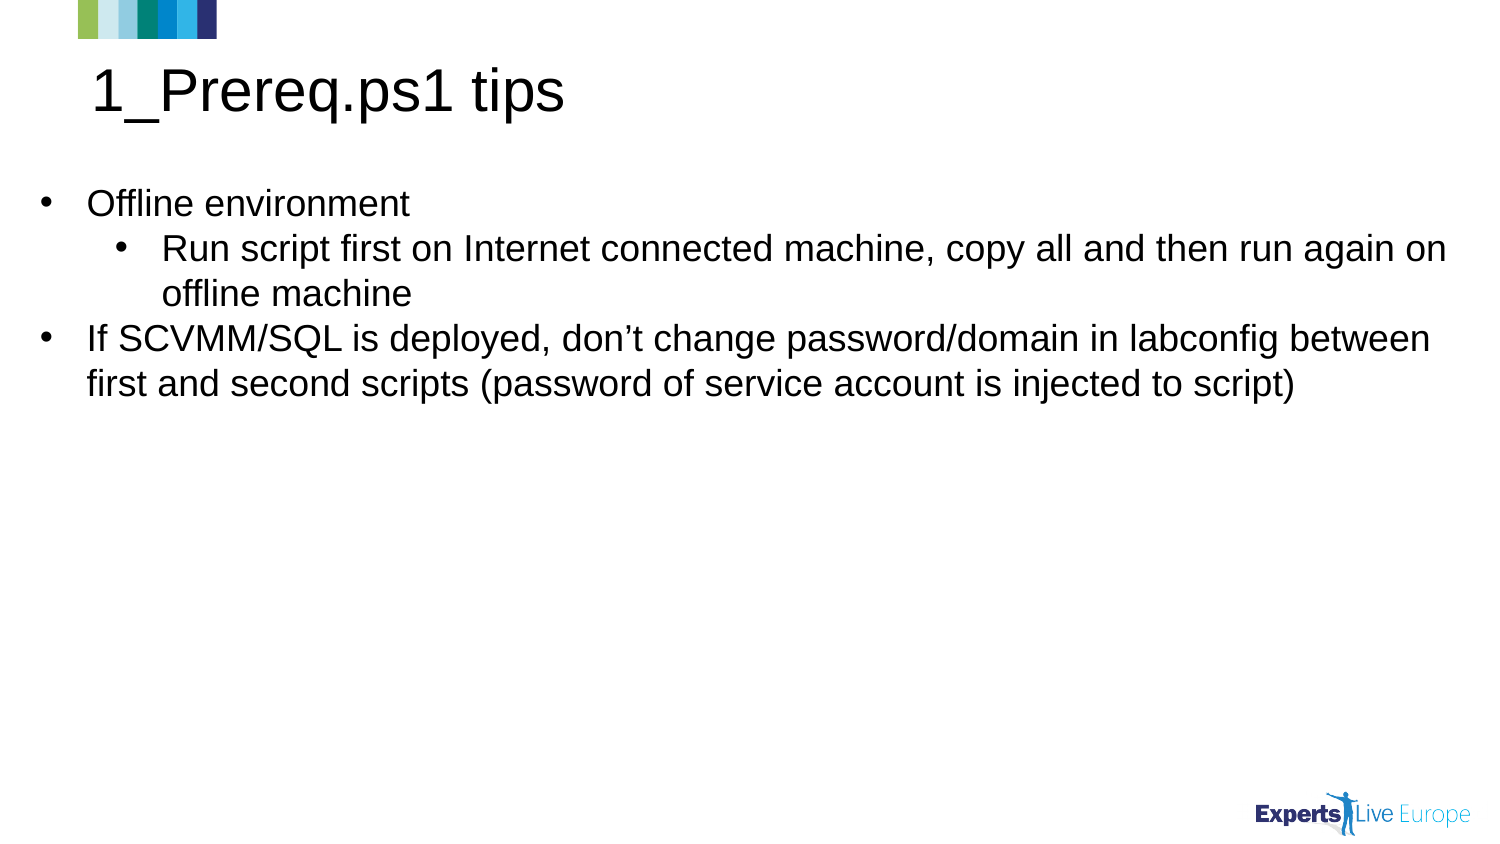

# 1_Prereq.ps1 tips
Offline environment
Run script first on Internet connected machine, copy all and then run again on offline machine
If SCVMM/SQL is deployed, don’t change password/domain in labconfig between first and second scripts (password of service account is injected to script)